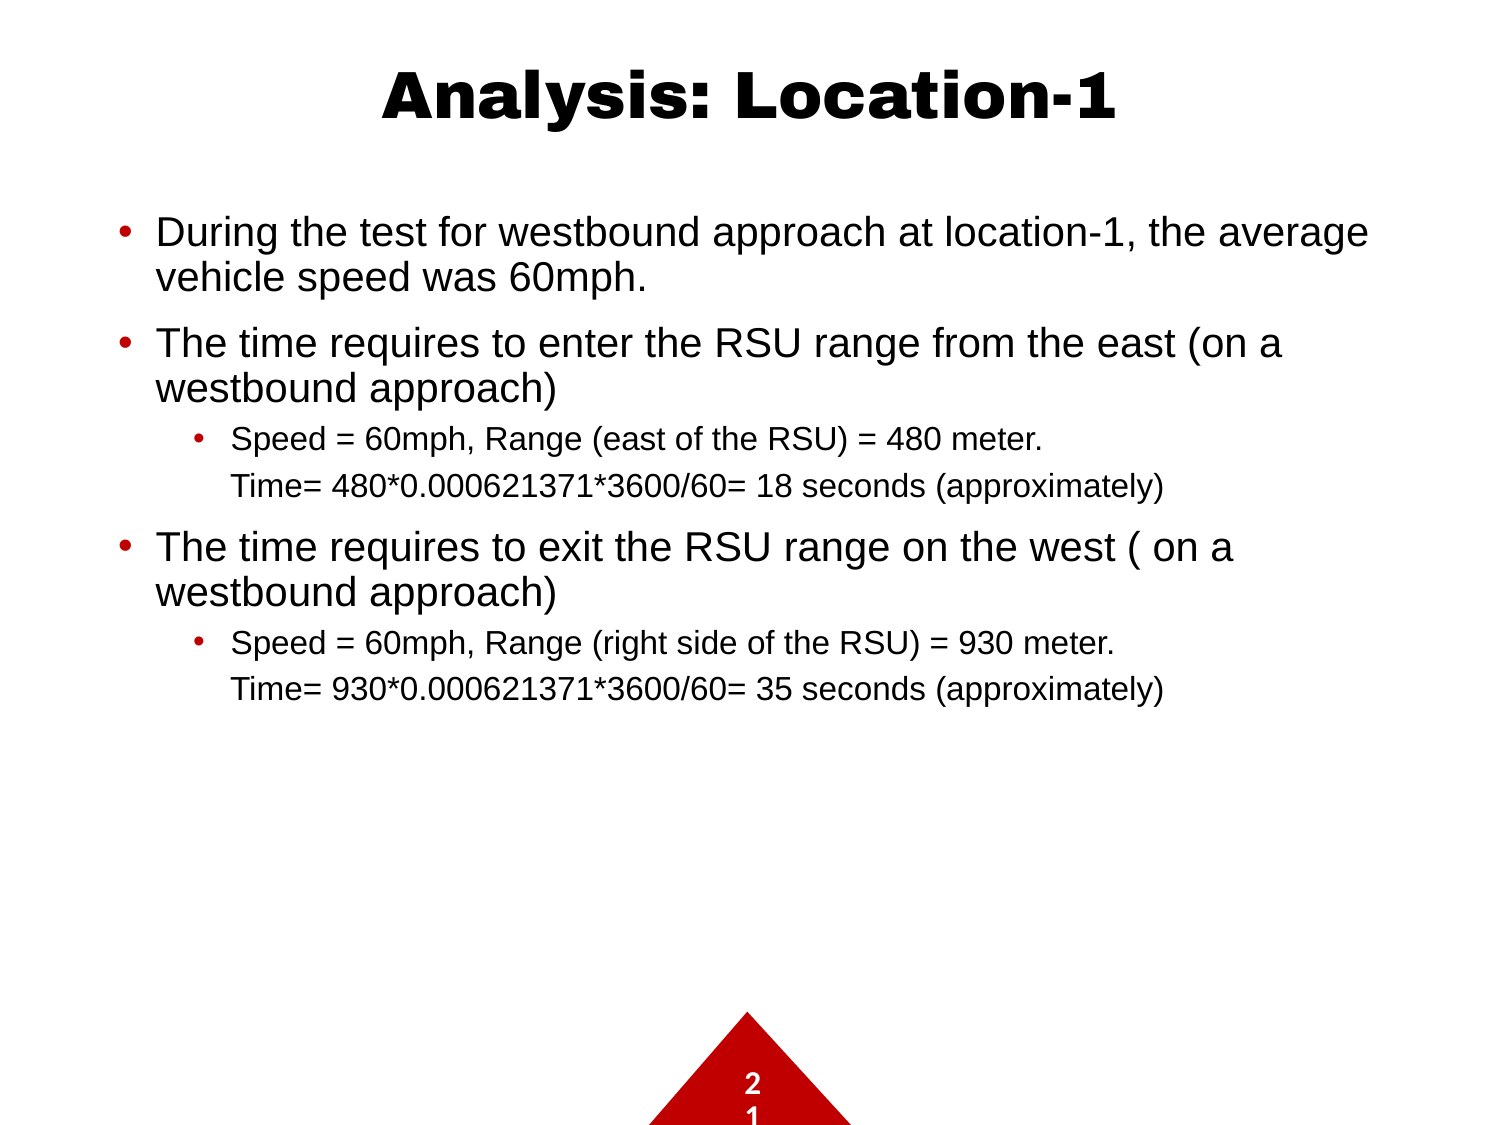

# Analysis: Location-1
During the test for westbound approach at location-1, the average vehicle speed was 60mph.
The time requires to enter the RSU range from the east (on a westbound approach)
Speed = 60mph, Range (east of the RSU) = 480 meter.
    Time= 480*0.000621371*3600/60= 18 seconds (approximately)
The time requires to exit the RSU range on the west ( on a westbound approach)
Speed = 60mph, Range (right side of the RSU) = 930 meter.
    Time= 930*0.000621371*3600/60= 35 seconds (approximately)

21